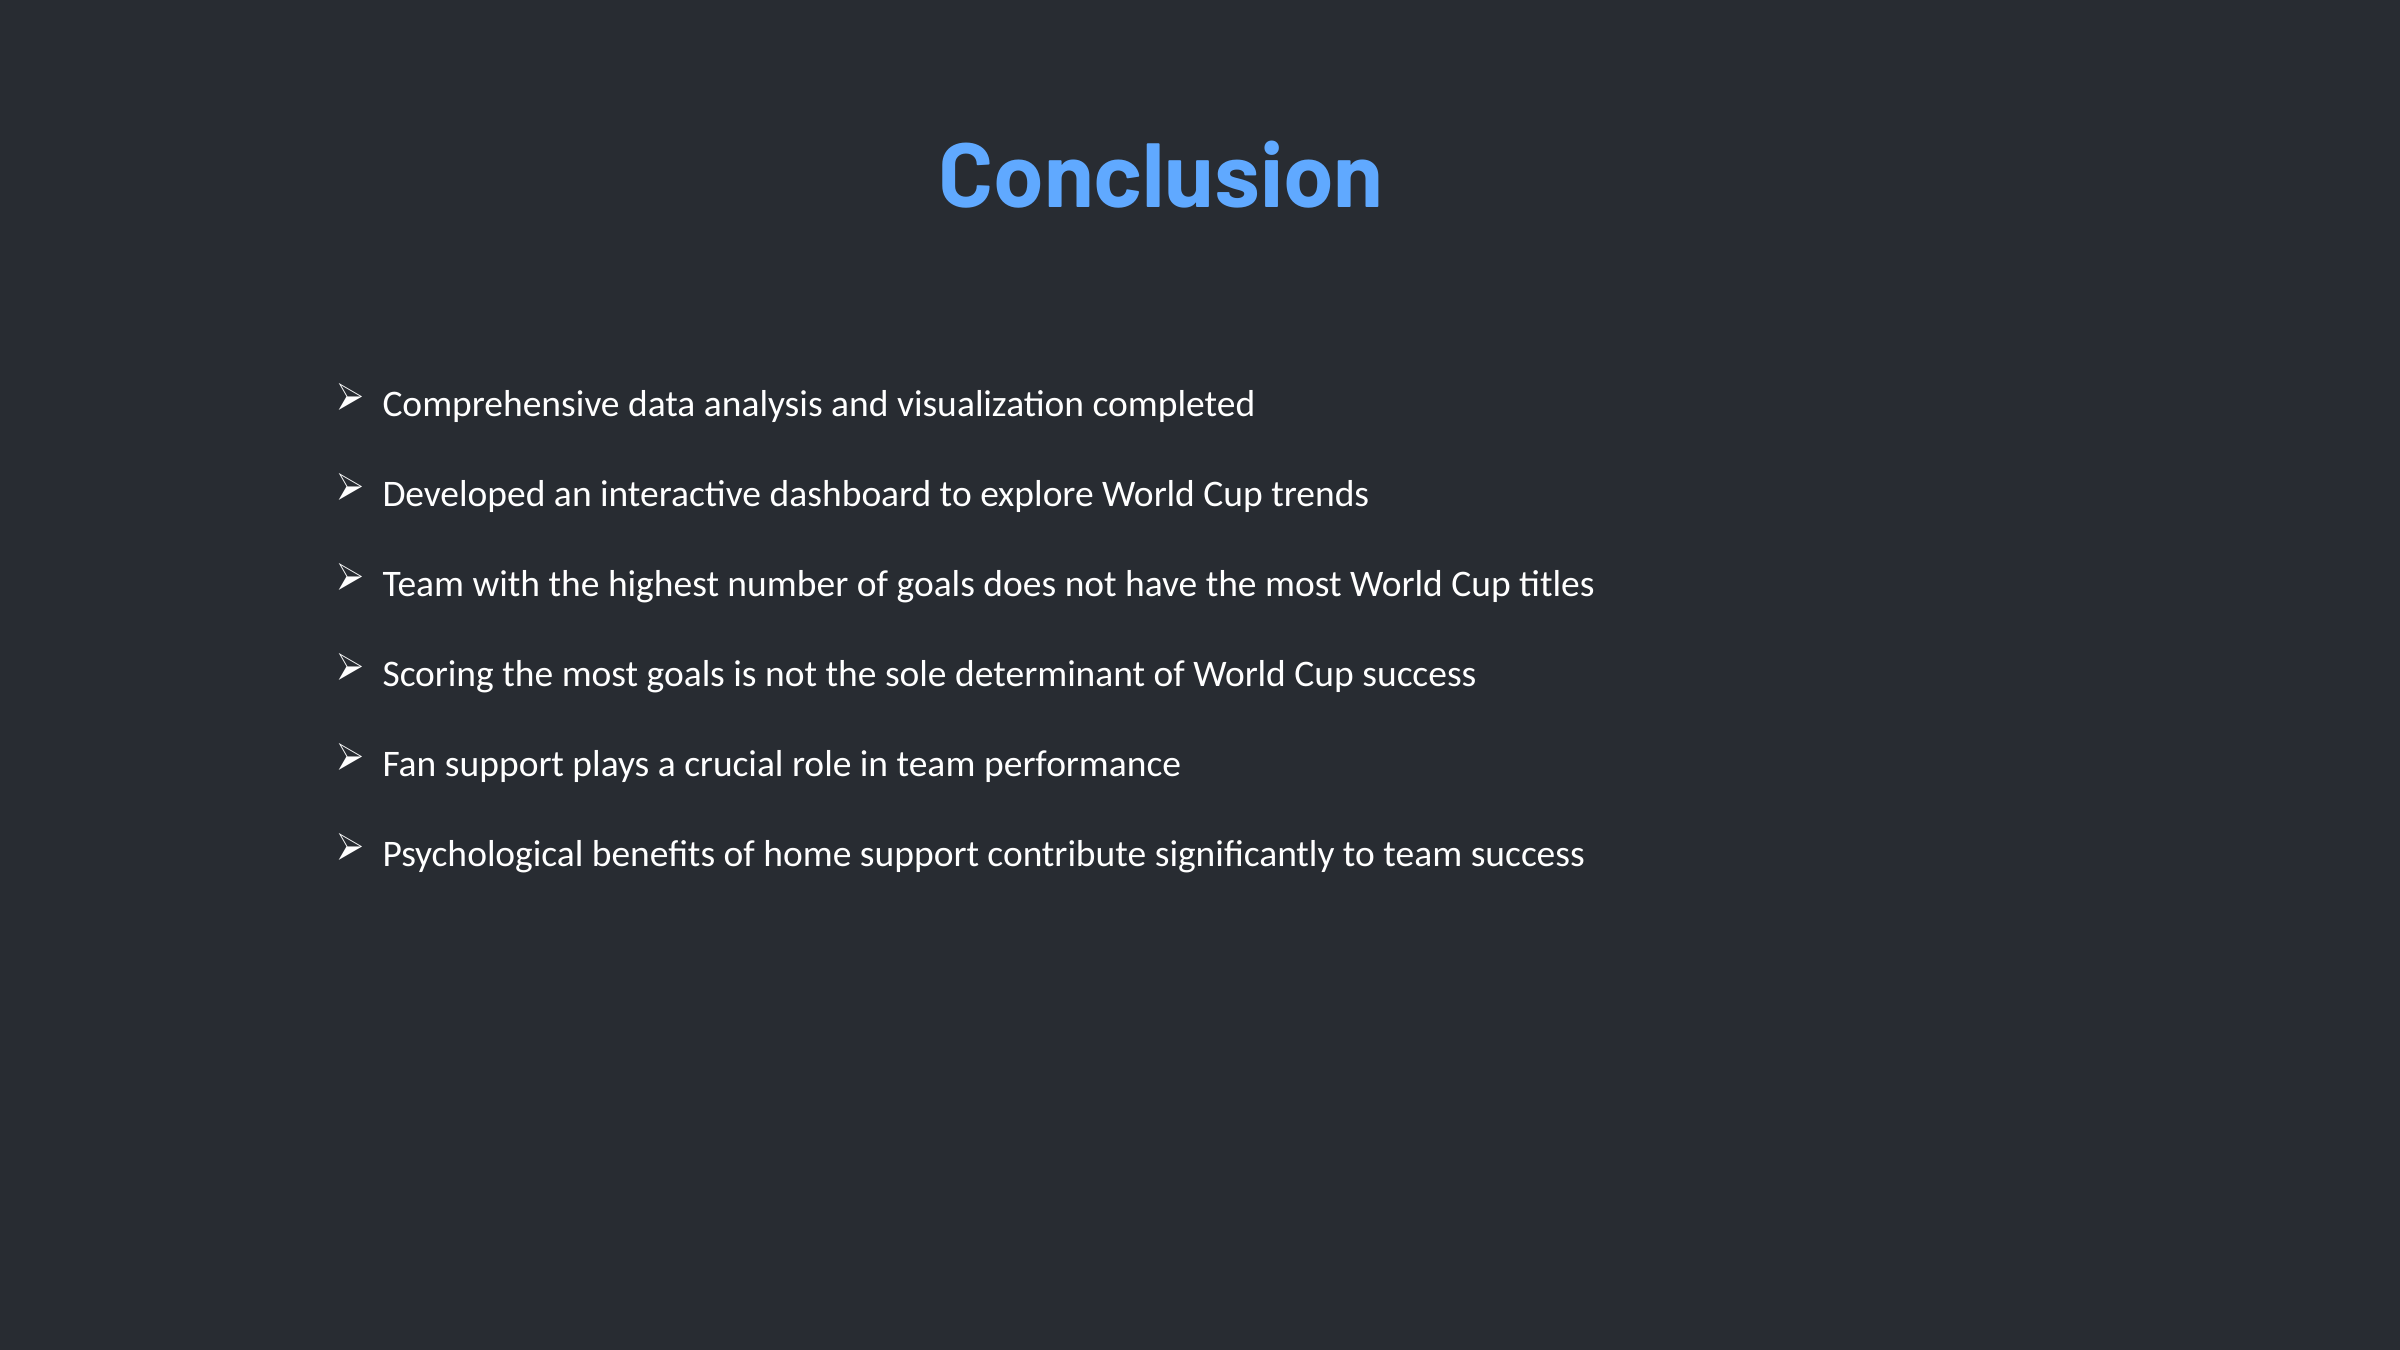

Conclusion
Comprehensive data analysis and visualization completed

Developed an interactive dashboard to explore World Cup trends

Team with the highest number of goals does not have the most World Cup titles

Scoring the most goals is not the sole determinant of World Cup success

Fan support plays a crucial role in team performance

Psychological benefits of home support contribute significantly to team success